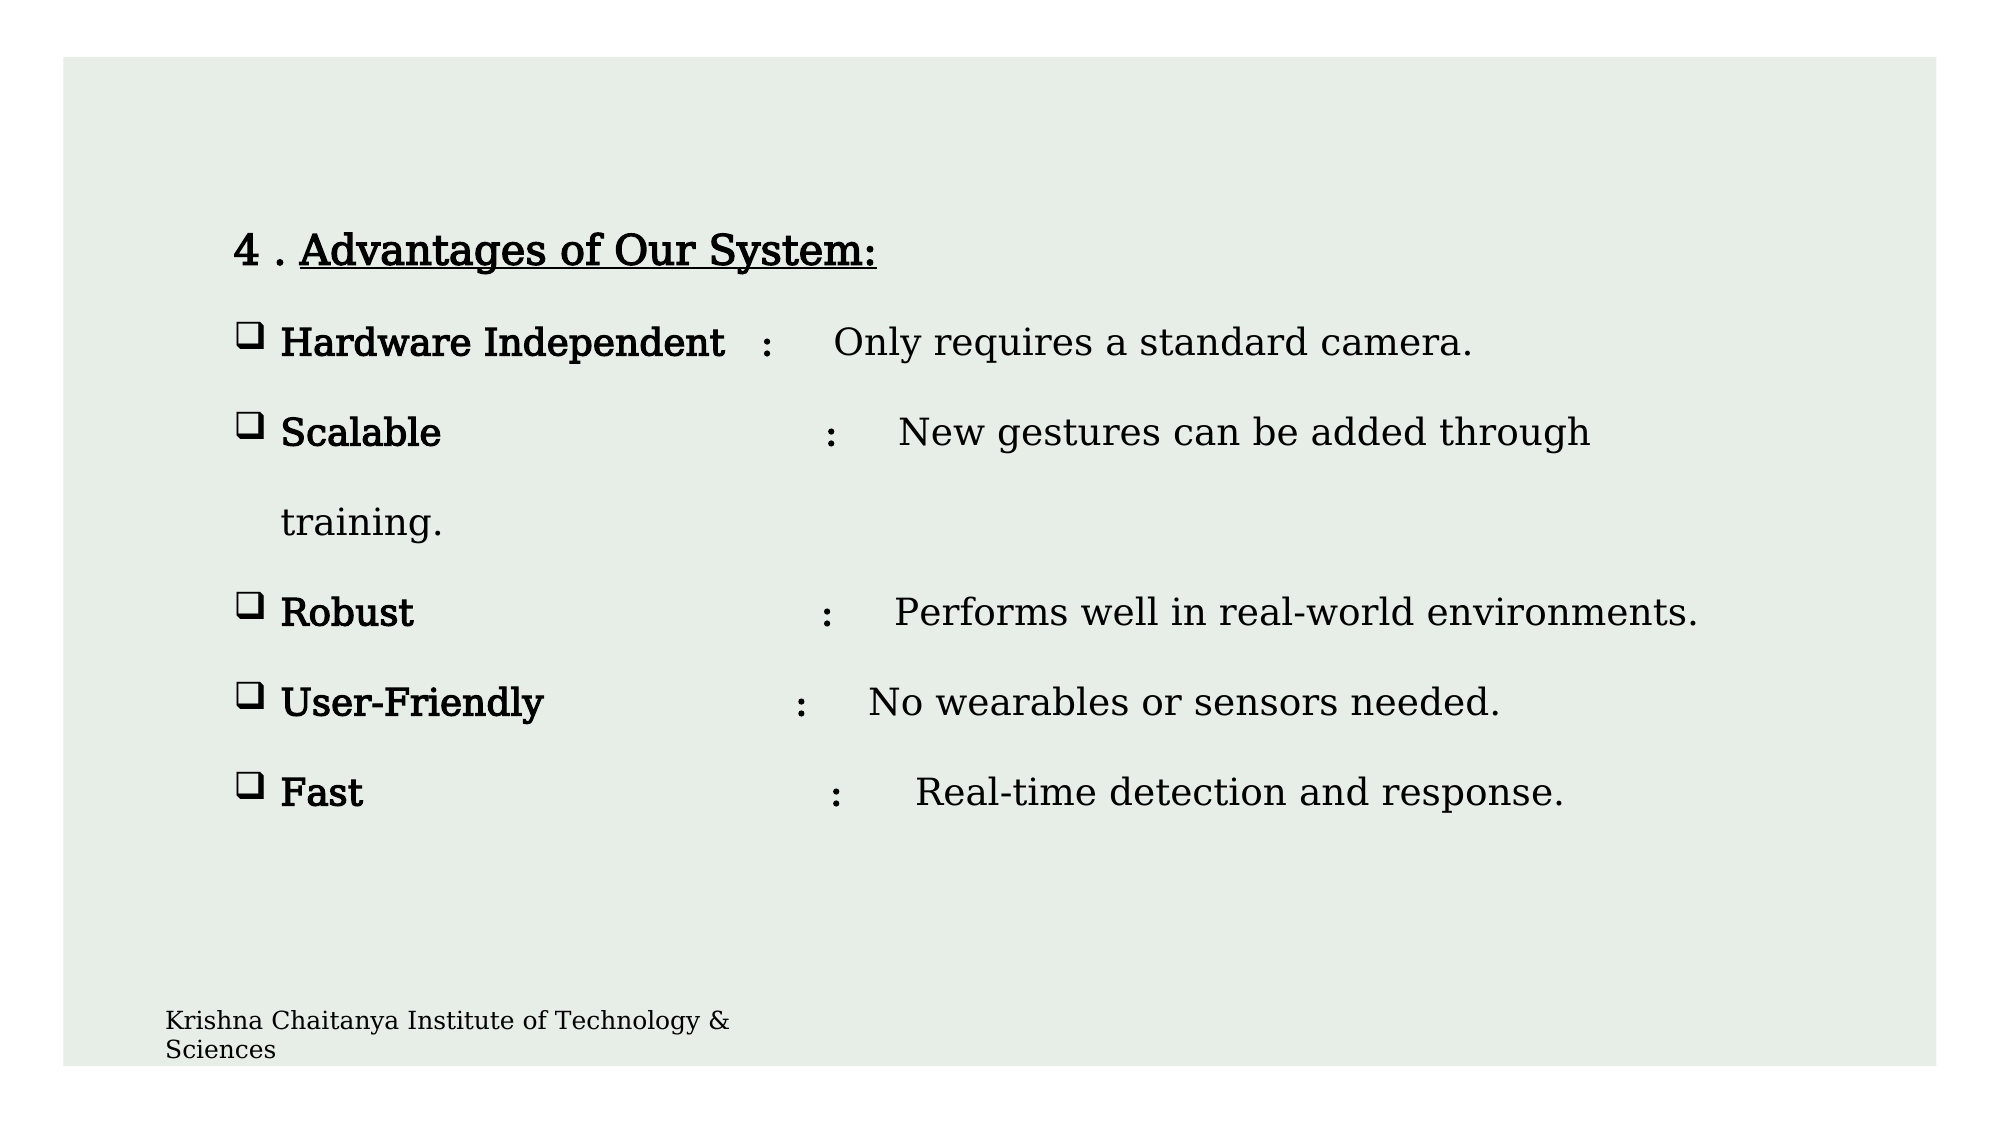

4 . Advantages of Our System:
Hardware Independent   :     Only requires a standard camera.
Scalable                                :     New gestures can be added through training.
Robust                                  :     Performs well in real-world environments.
User-Friendly                     :     No wearables or sensors needed.
Fast                                       :      Real-time detection and response.

Krishna Chaitanya Institute of Technology & Sciences